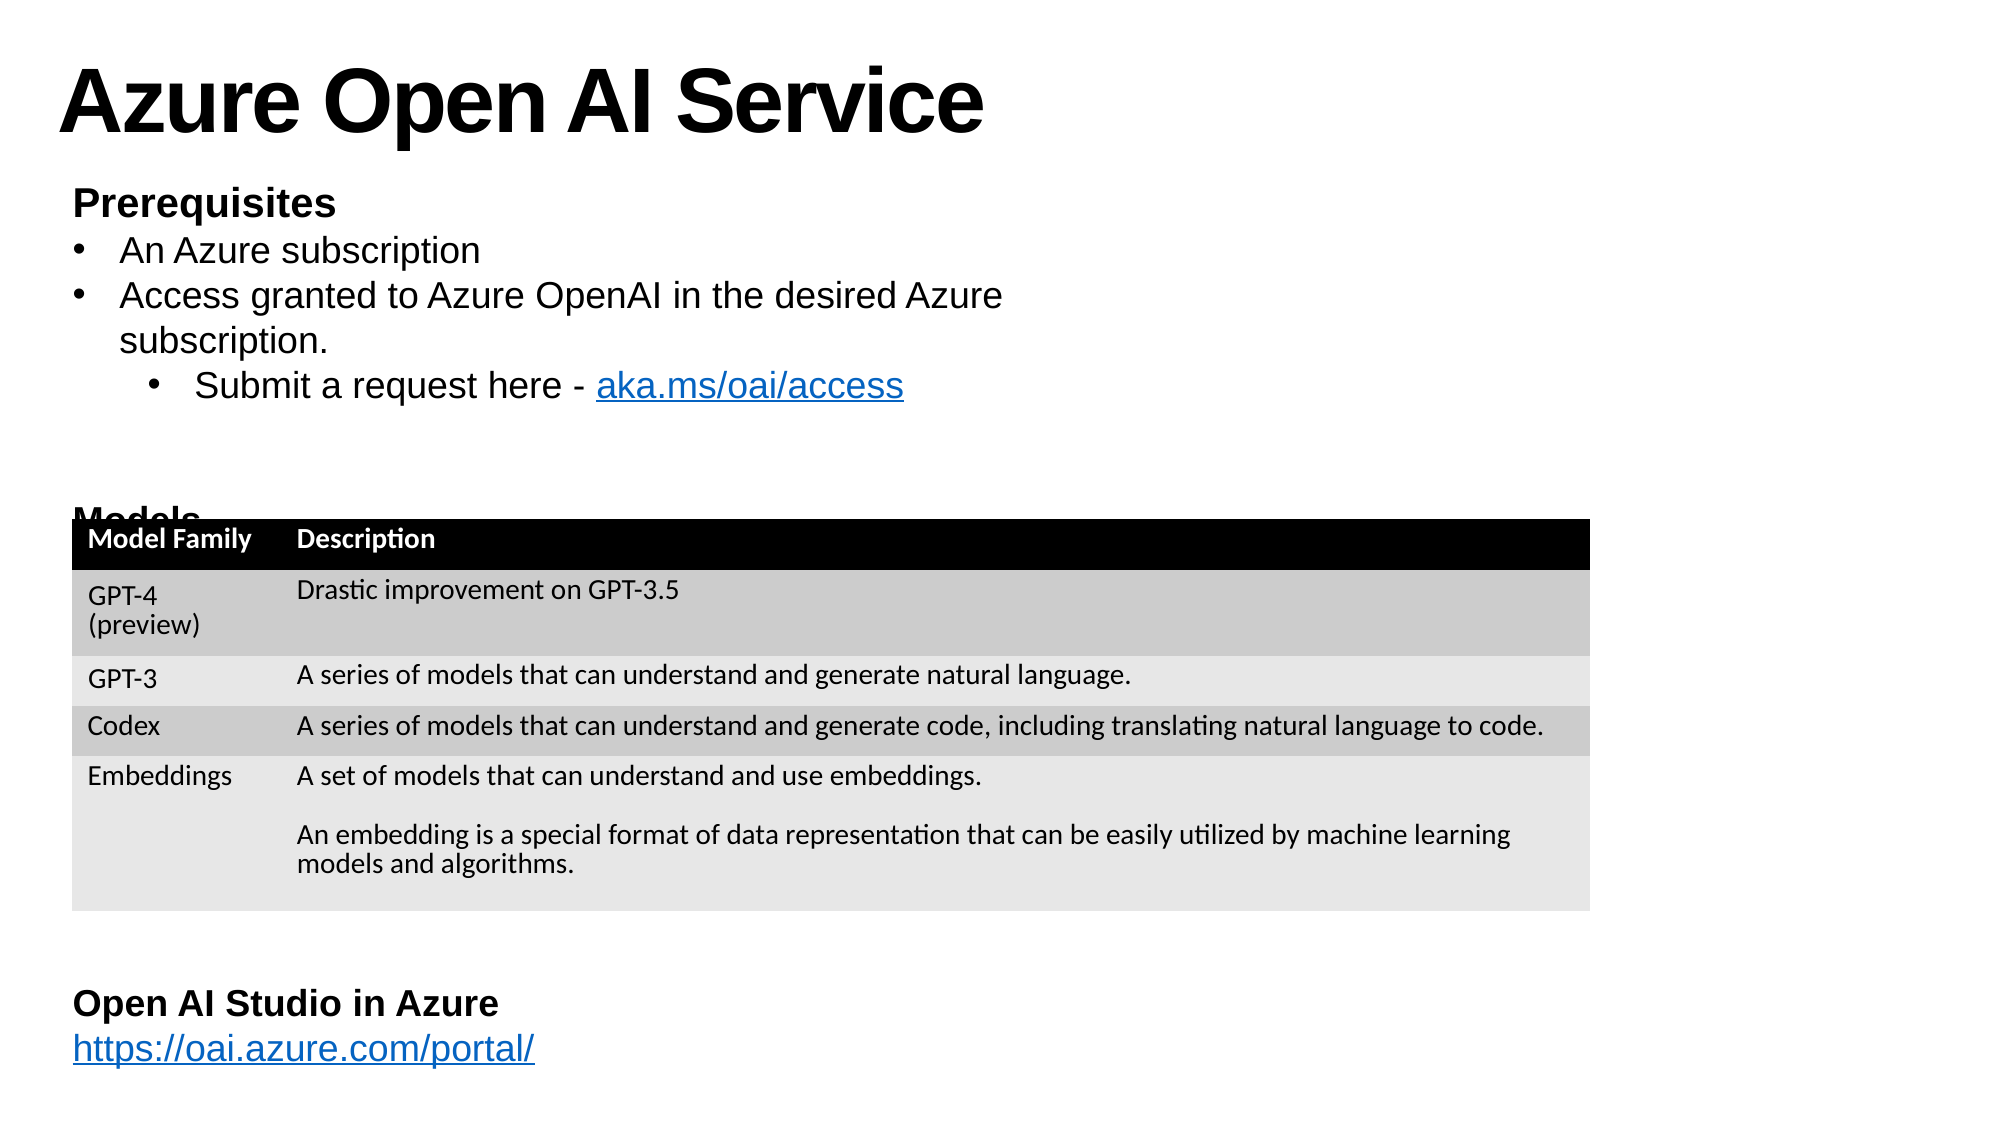

# Azure OAI continued
Azure Open AI Service
Prerequisites
An Azure subscription
Access granted to Azure OpenAI in the desired Azure subscription.
Submit a request here - aka.ms/oai/access

Models
| Model Family | Description |
| --- | --- |
| GPT-4 (preview) | Drastic improvement on GPT-3.5 |
| GPT-3 | A series of models that can understand and generate natural language. |
| Codex | A series of models that can understand and generate code, including translating natural language to code. |
| Embeddings | A set of models that can understand and use embeddings. An embedding is a special format of data representation that can be easily utilized by machine learning models and algorithms. |
Open AI Studio in Azure
https://oai.azure.com/portal/